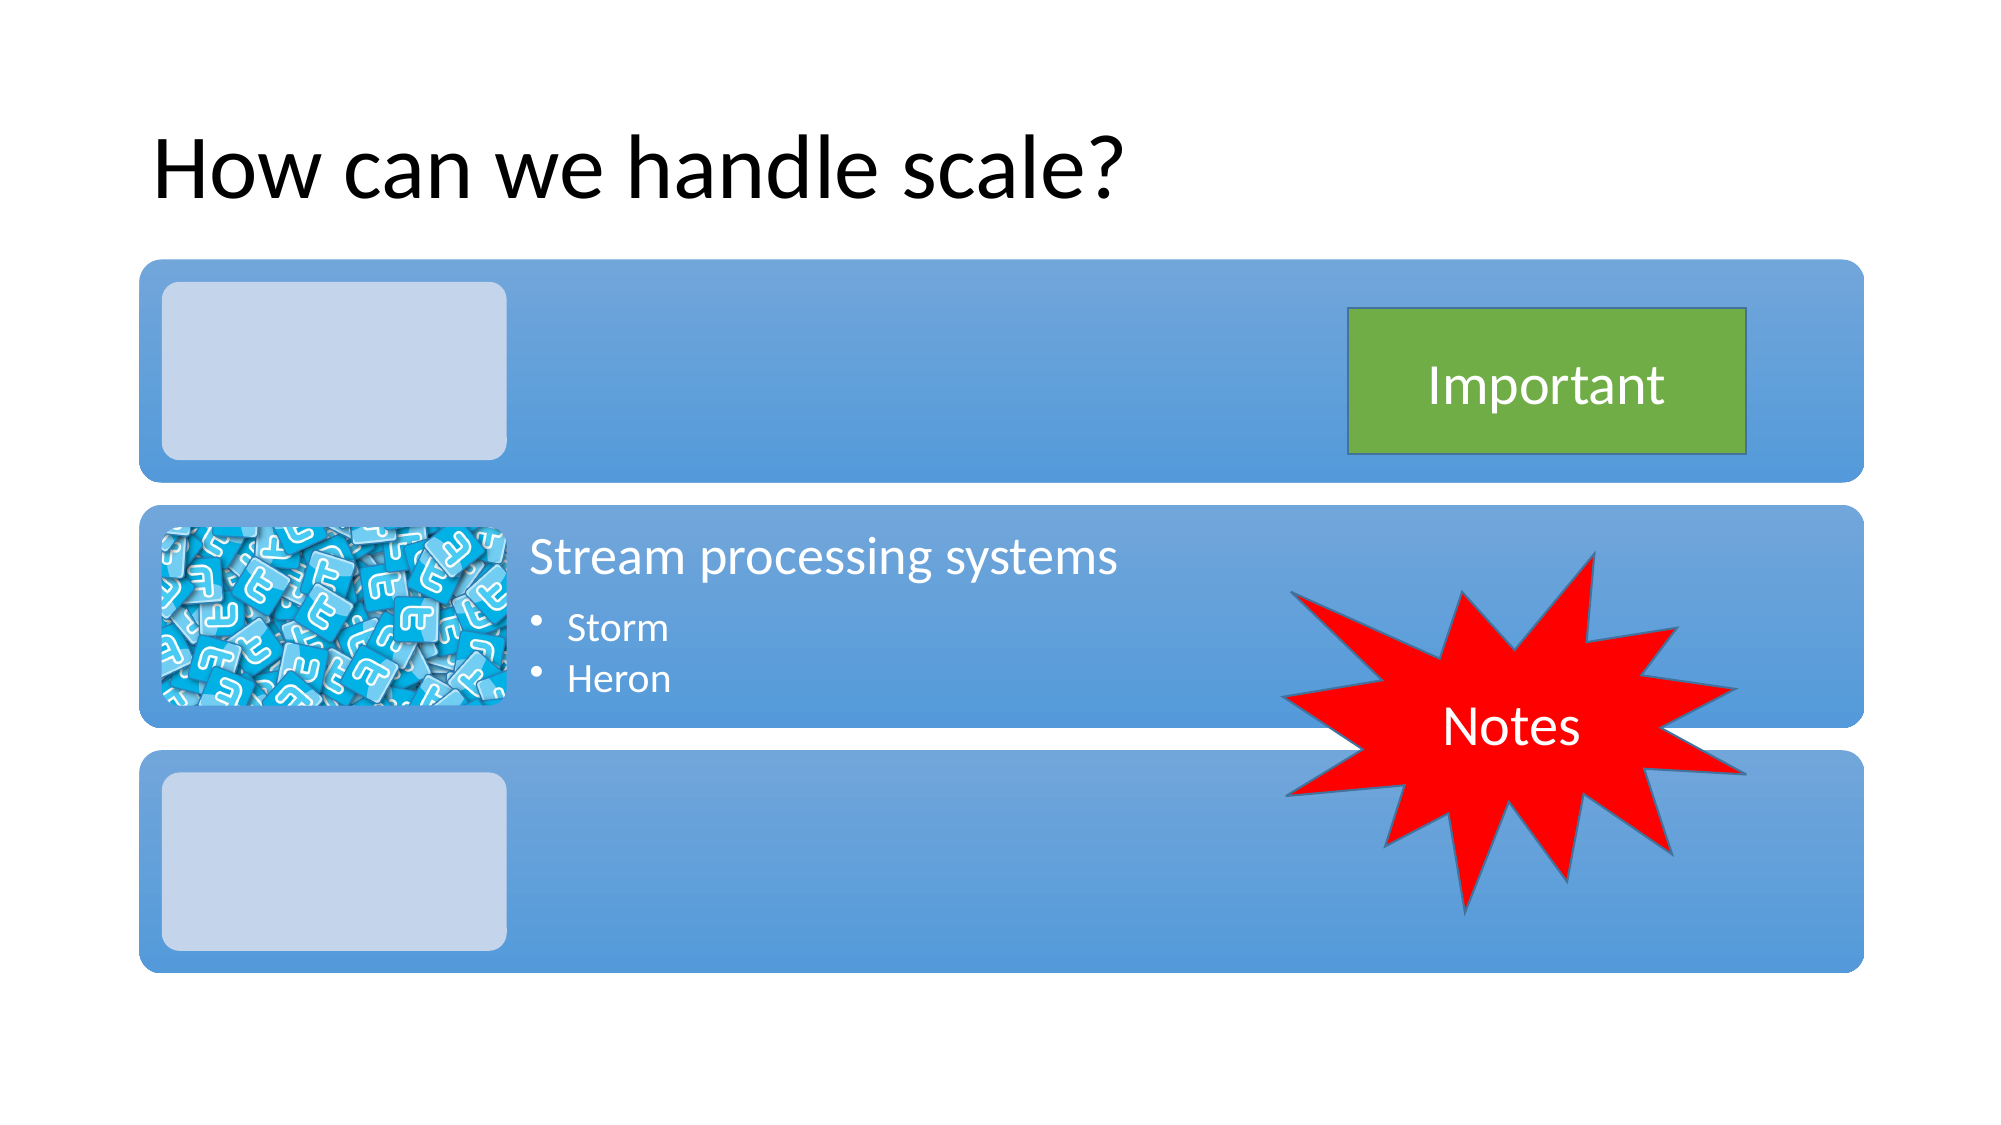

# How can we handle scale?

Stream processing systems
Storm
Heron

Important
Notes